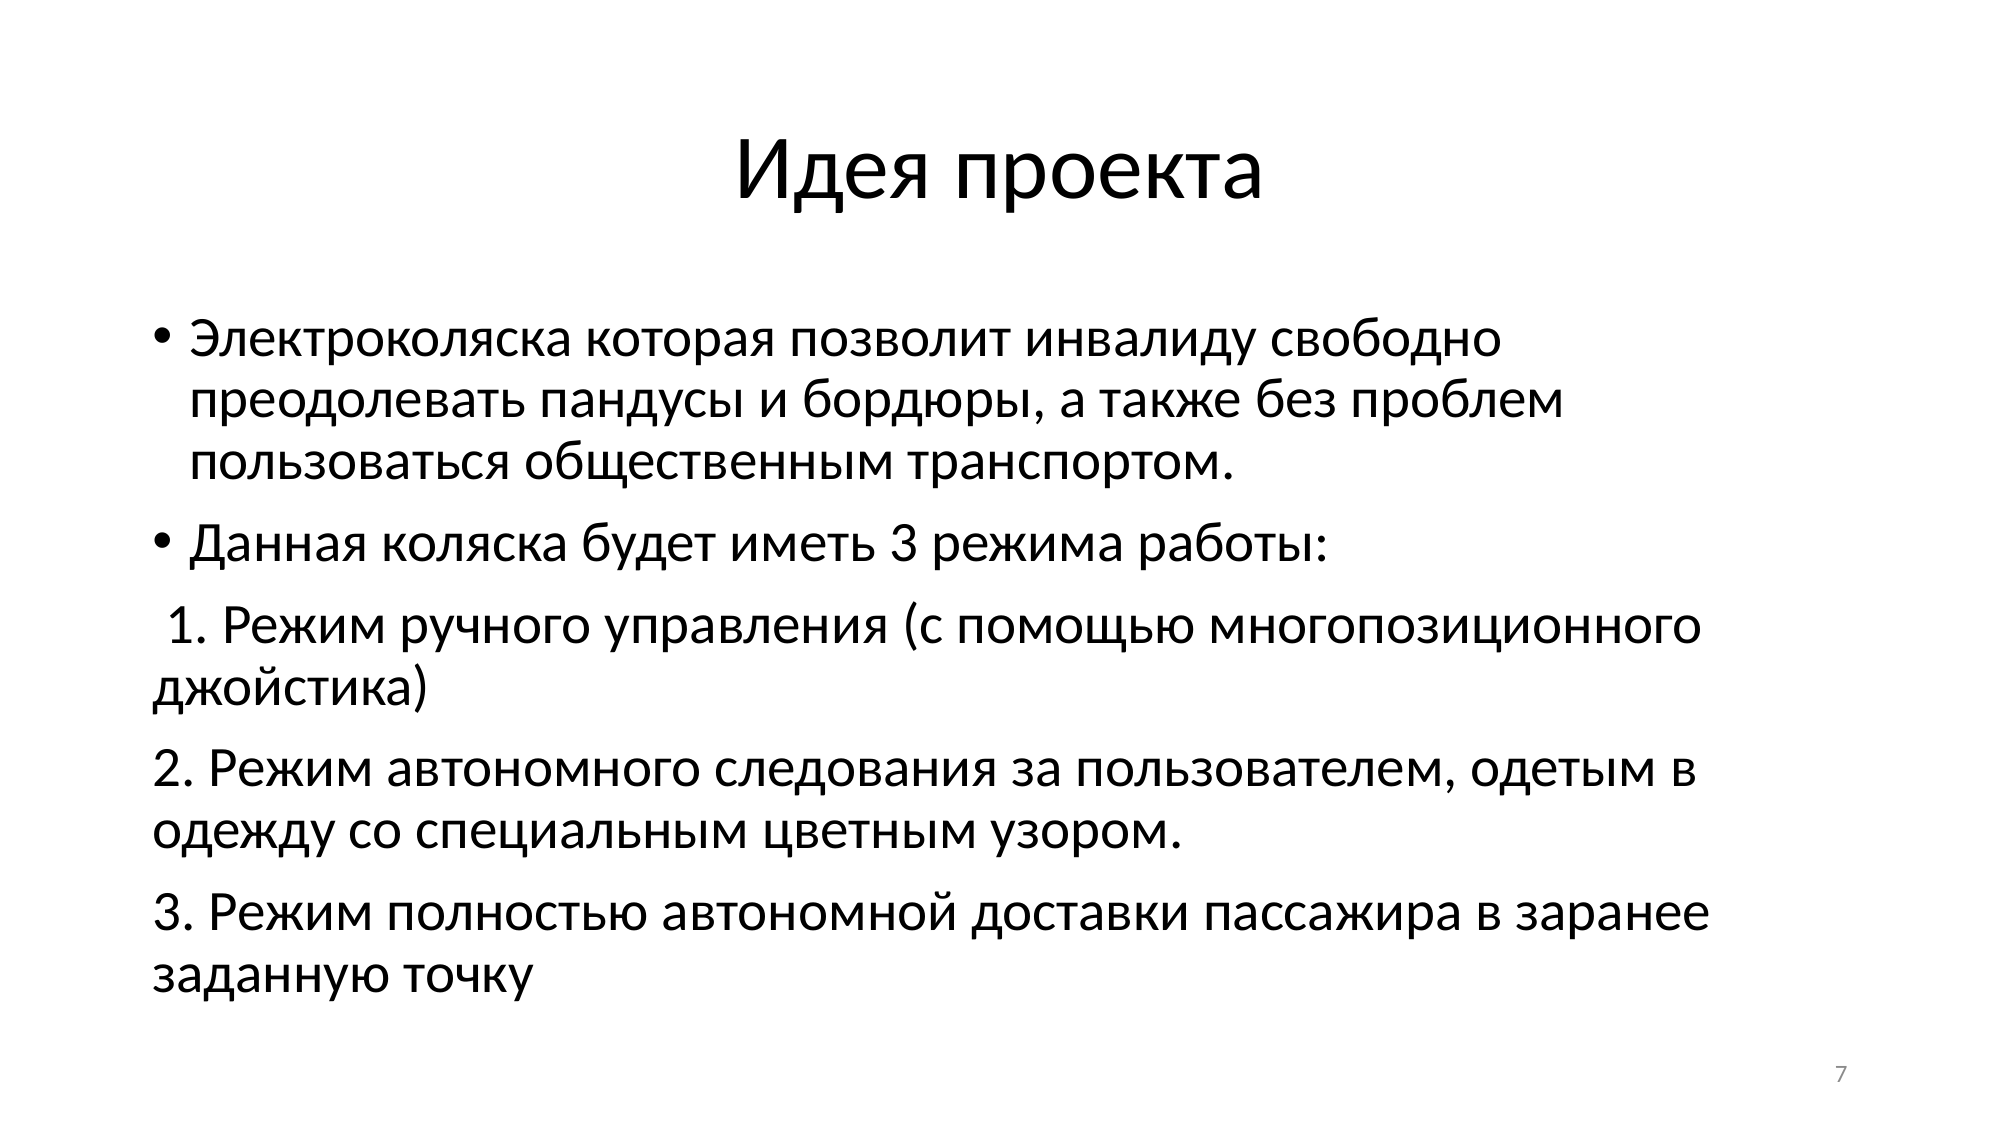

# Идея проекта
Электроколяска которая позволит инвалиду свободно преодолевать пандусы и бордюры, а также без проблем пользоваться общественным транспортом.
Данная коляска будет иметь 3 режима работы:
 1. Режим ручного управления (с помощью многопозиционного джойстика)
2. Режим автономного следования за пользователем, одетым в одежду со специальным цветным узором.
3. Режим полностью автономной доставки пассажира в заранее заданную точку
7